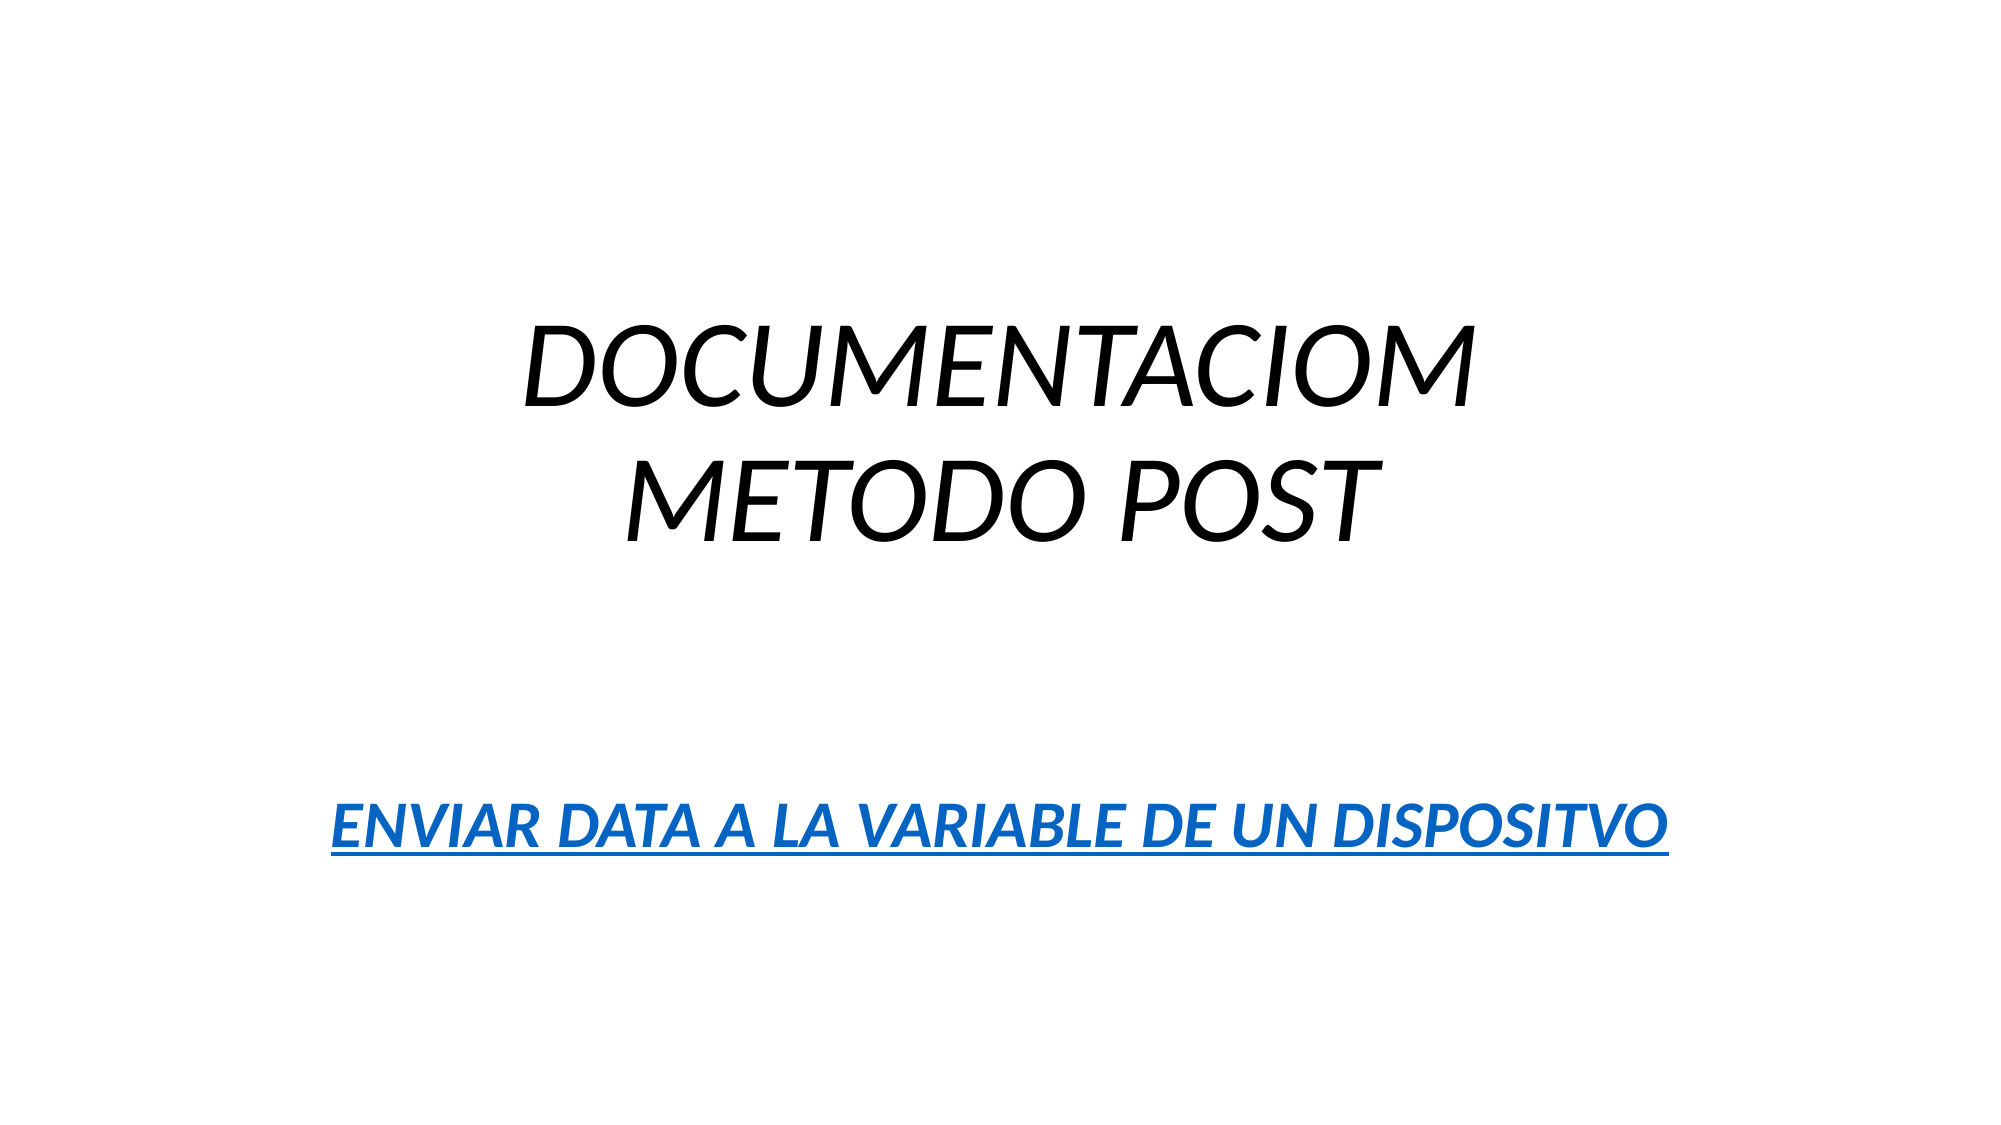

# DOCUMENTACIOM METODO POST
ENVIAR DATA A LA VARIABLE DE UN DISPOSITVO